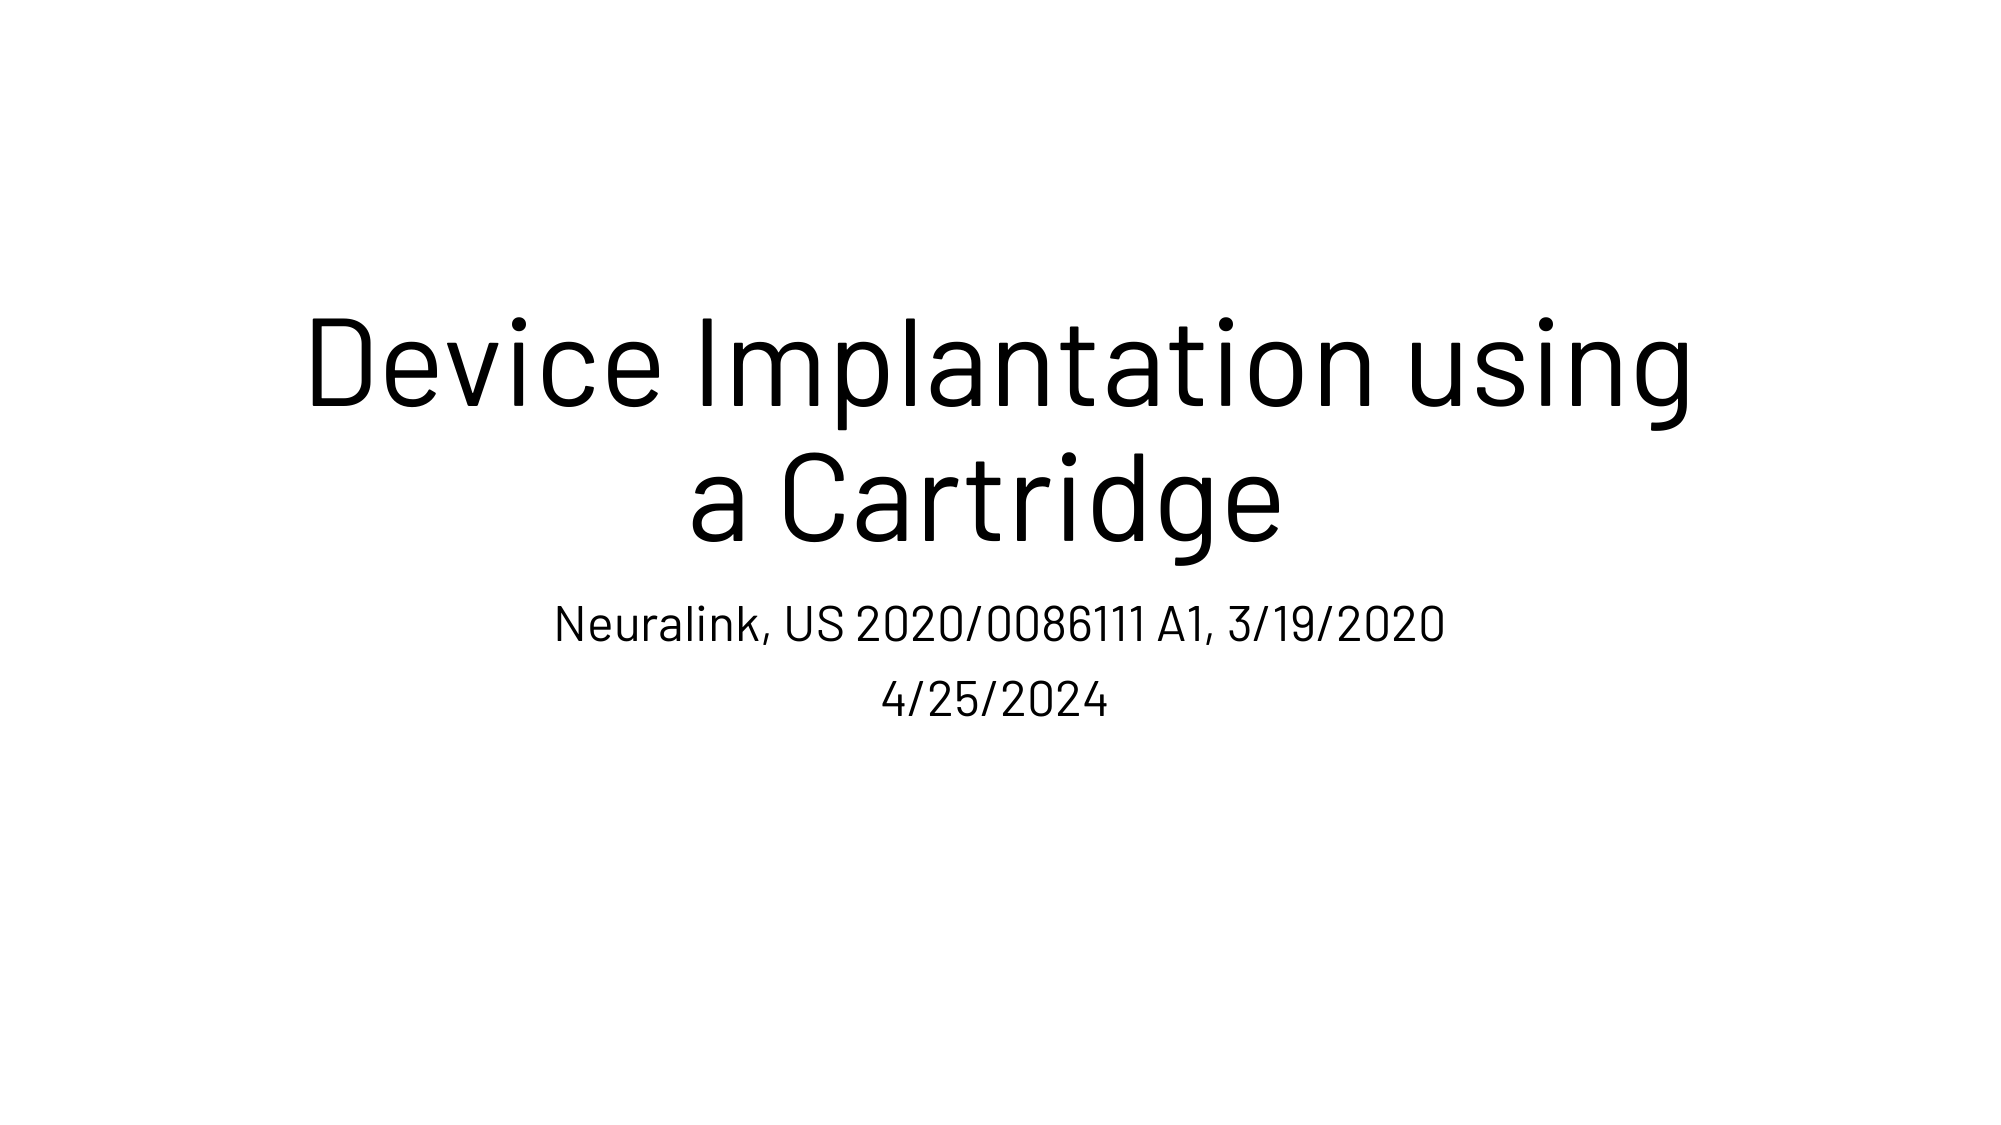

# Device Implantation using a Cartridge
Neuralink, US 2020/0086111 A1, 3/19/2020
4/25/2024